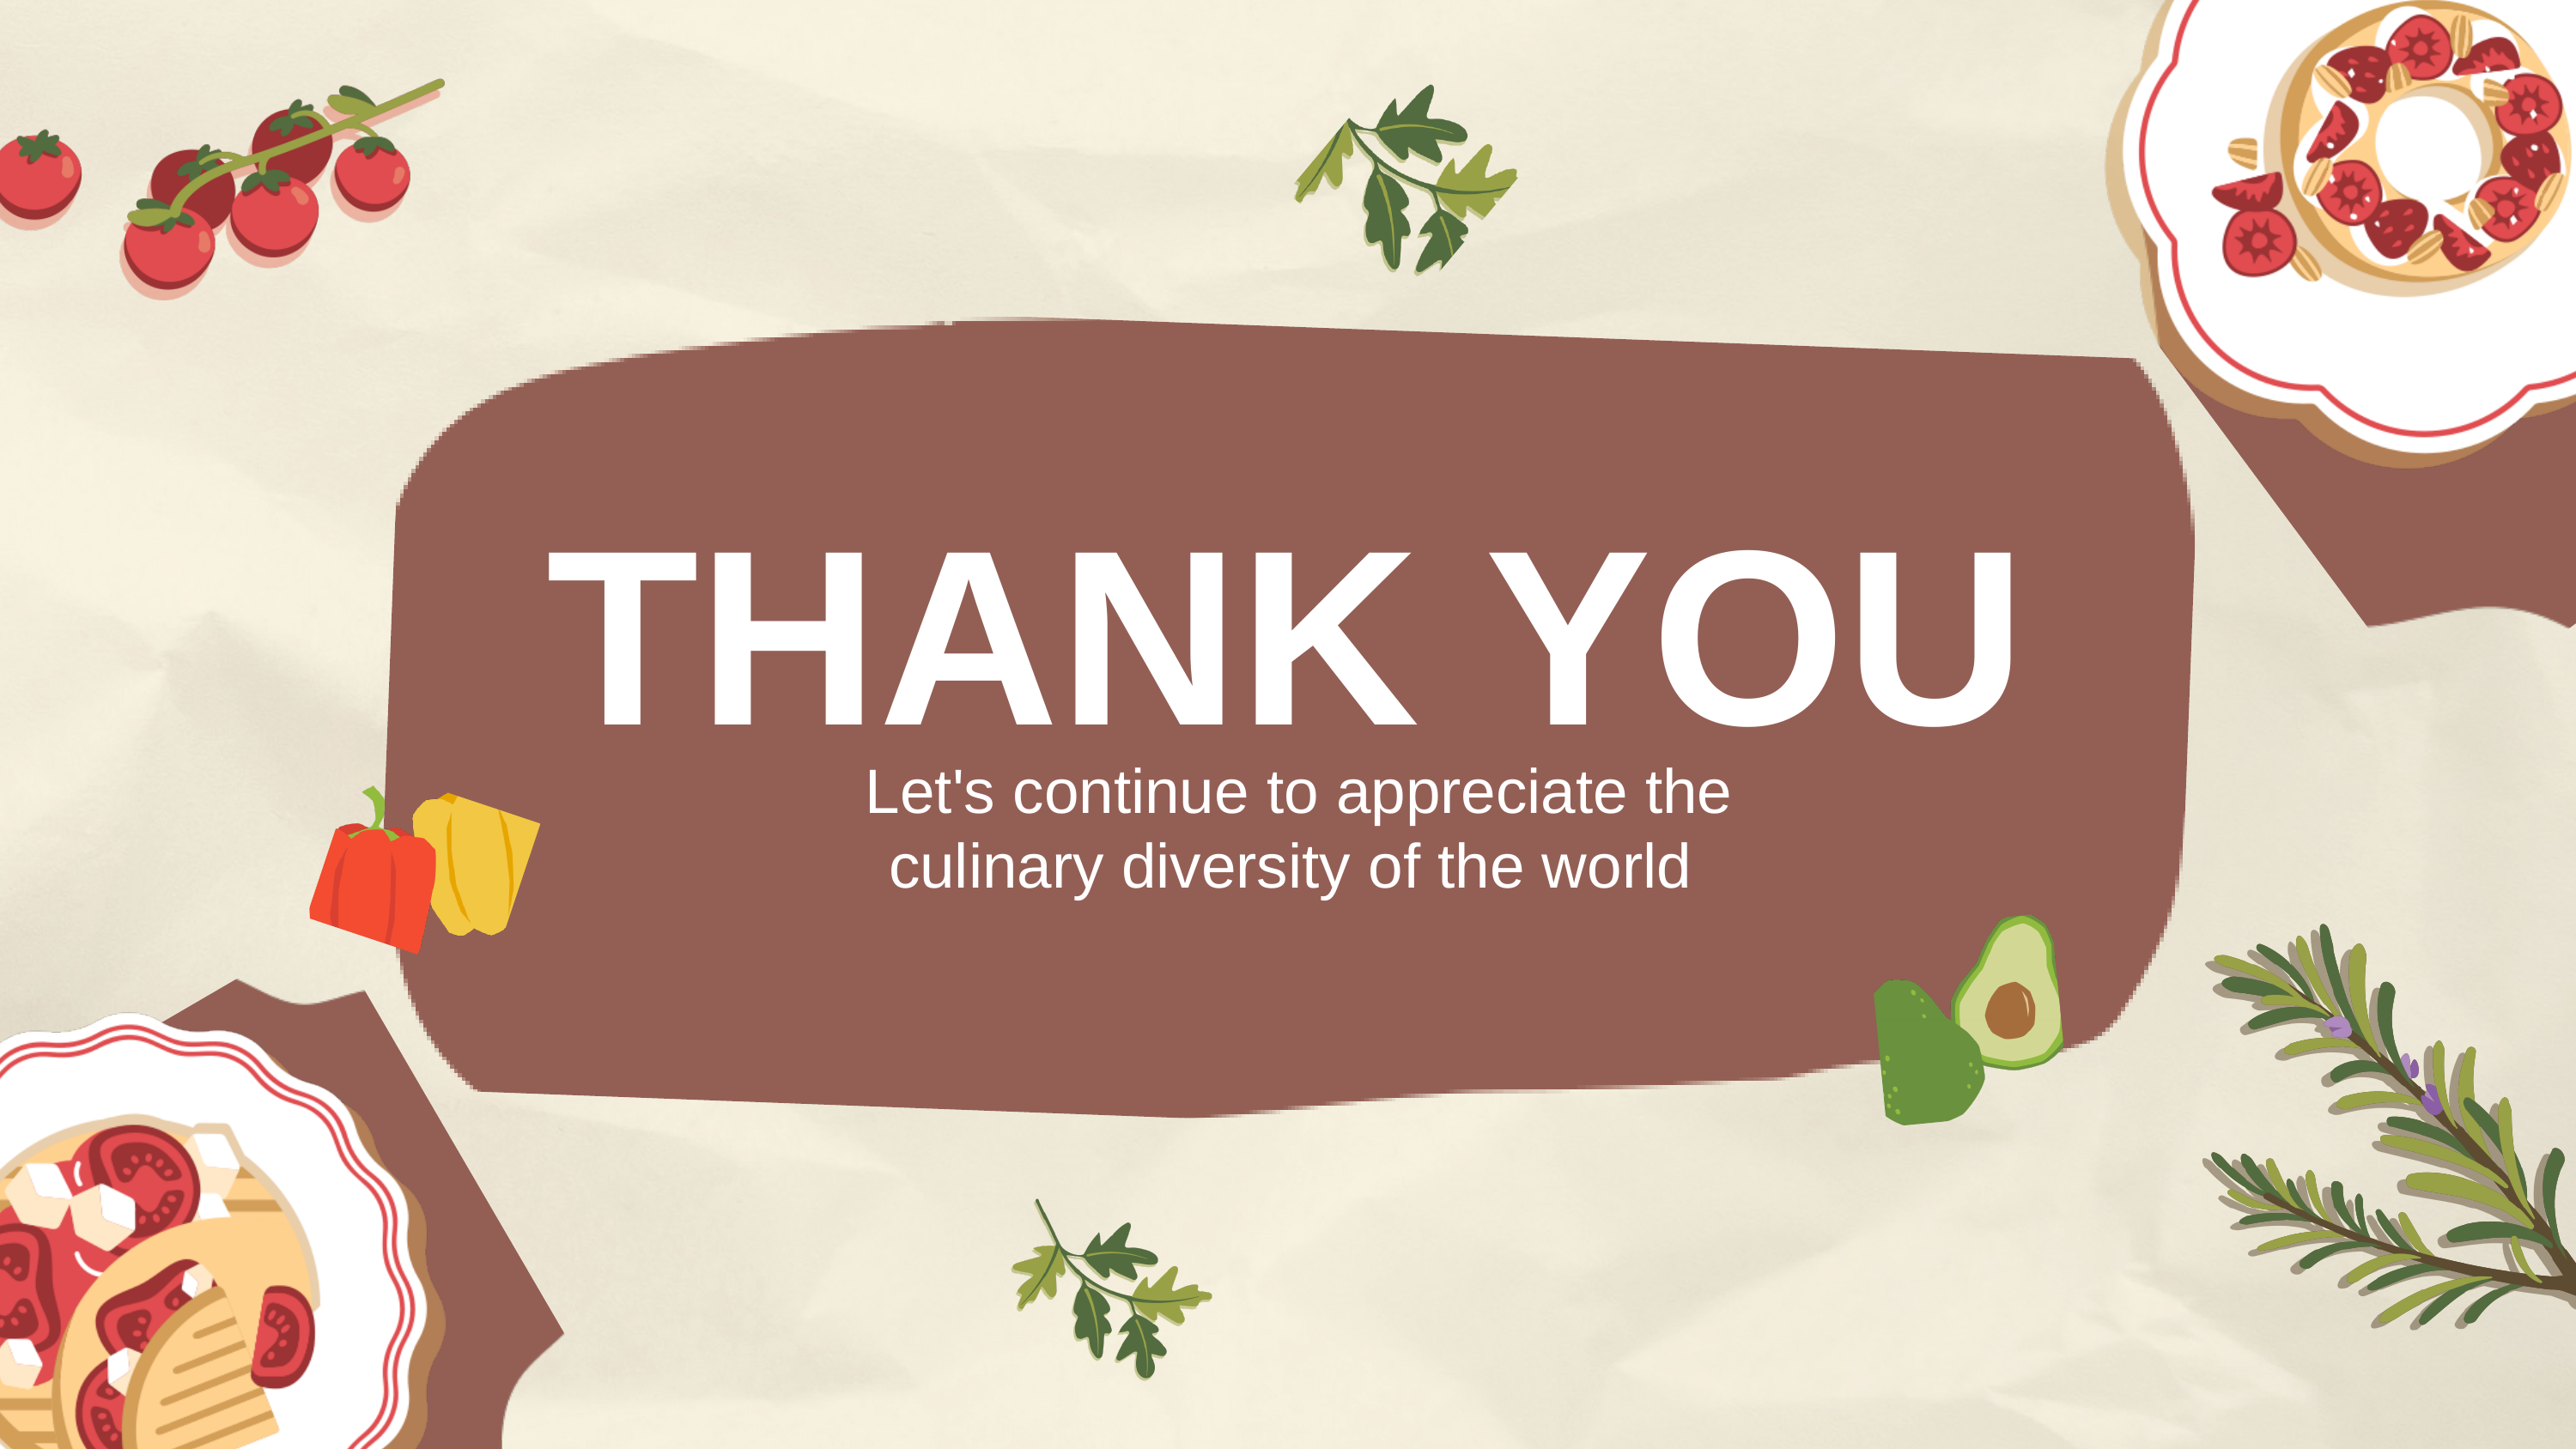

THANK YOU
 Let's continue to appreciate the culinary diversity of the world